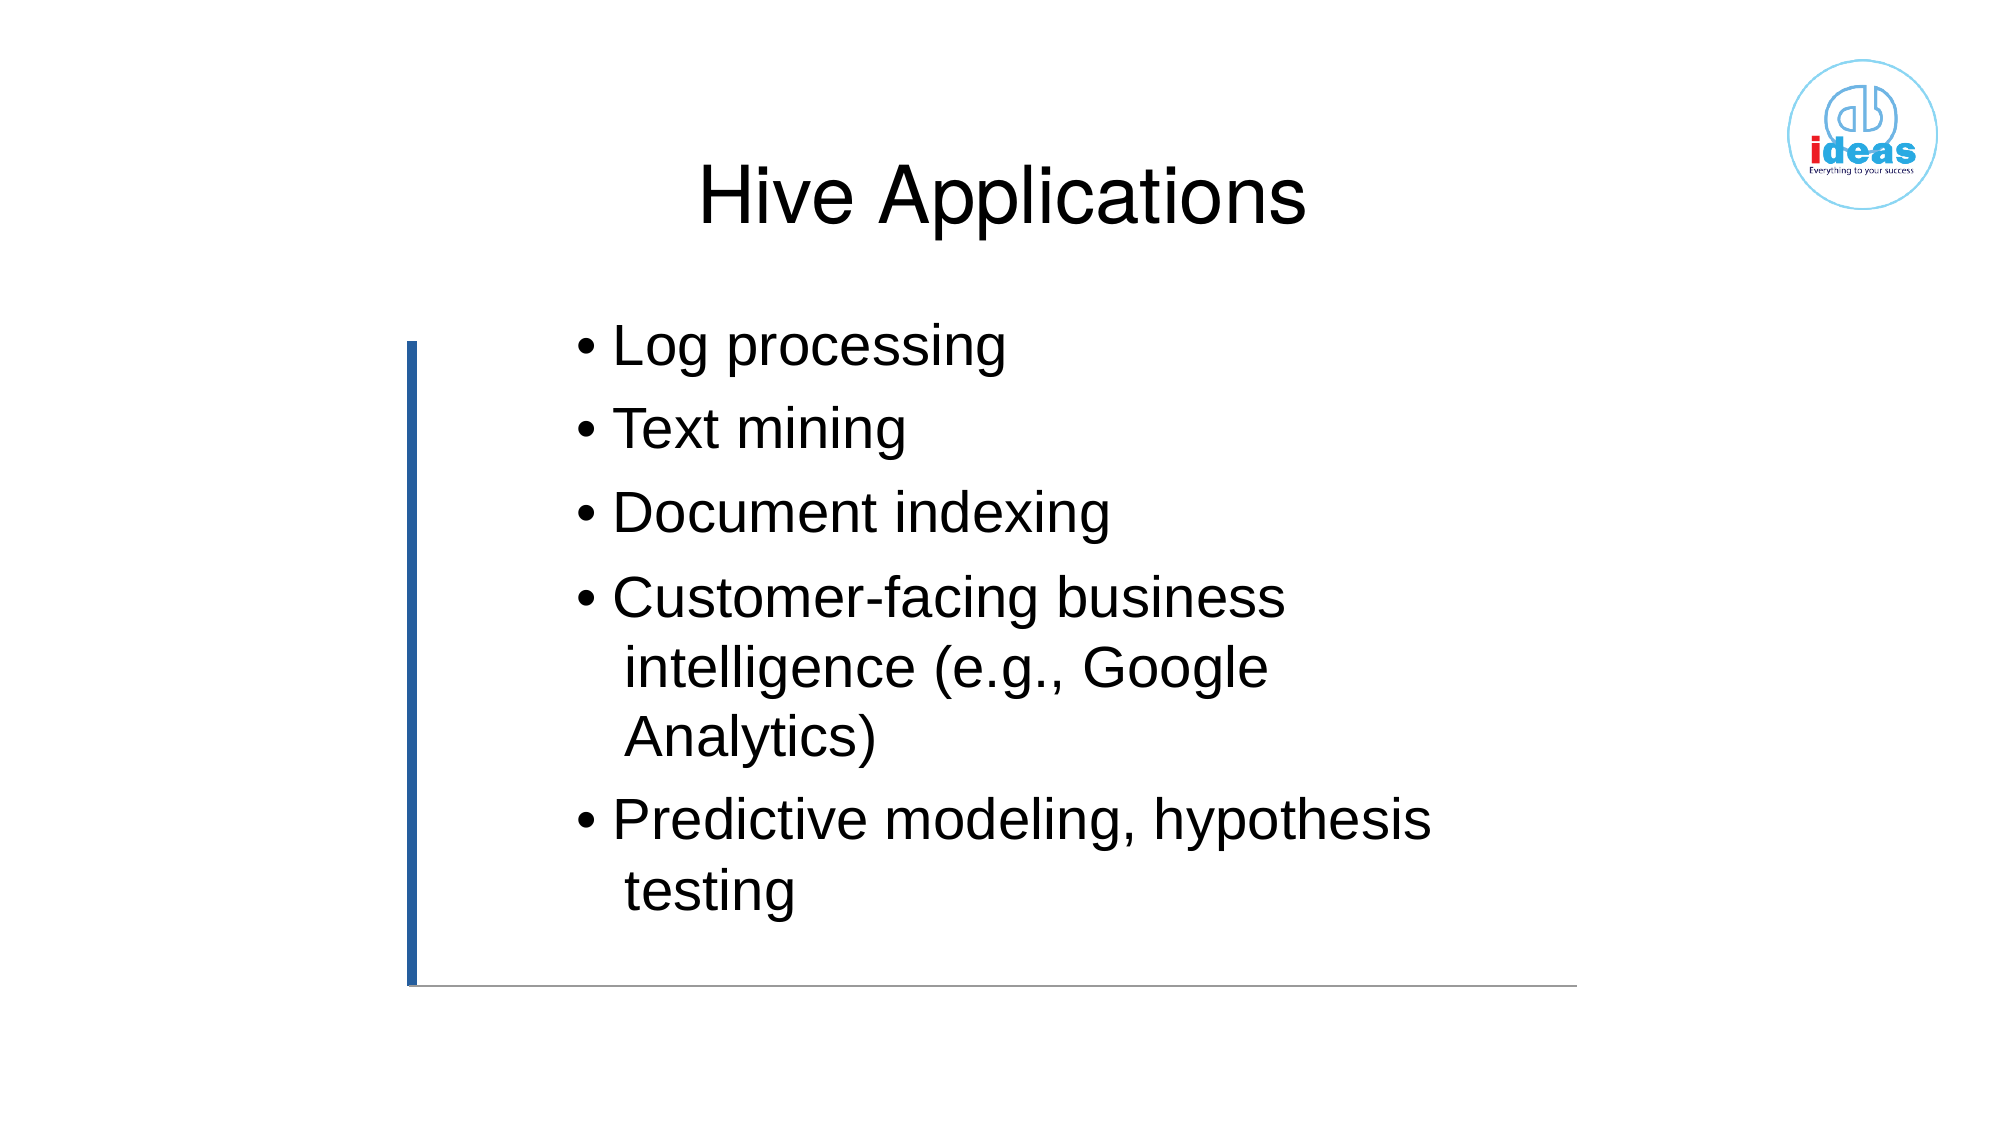

Hive Applications
• Log processing
• Text mining
• Document indexing
• Customer-facing business
intelligence (e.g., Google
Analytics)
• Predictive modeling, hypothesis
testing